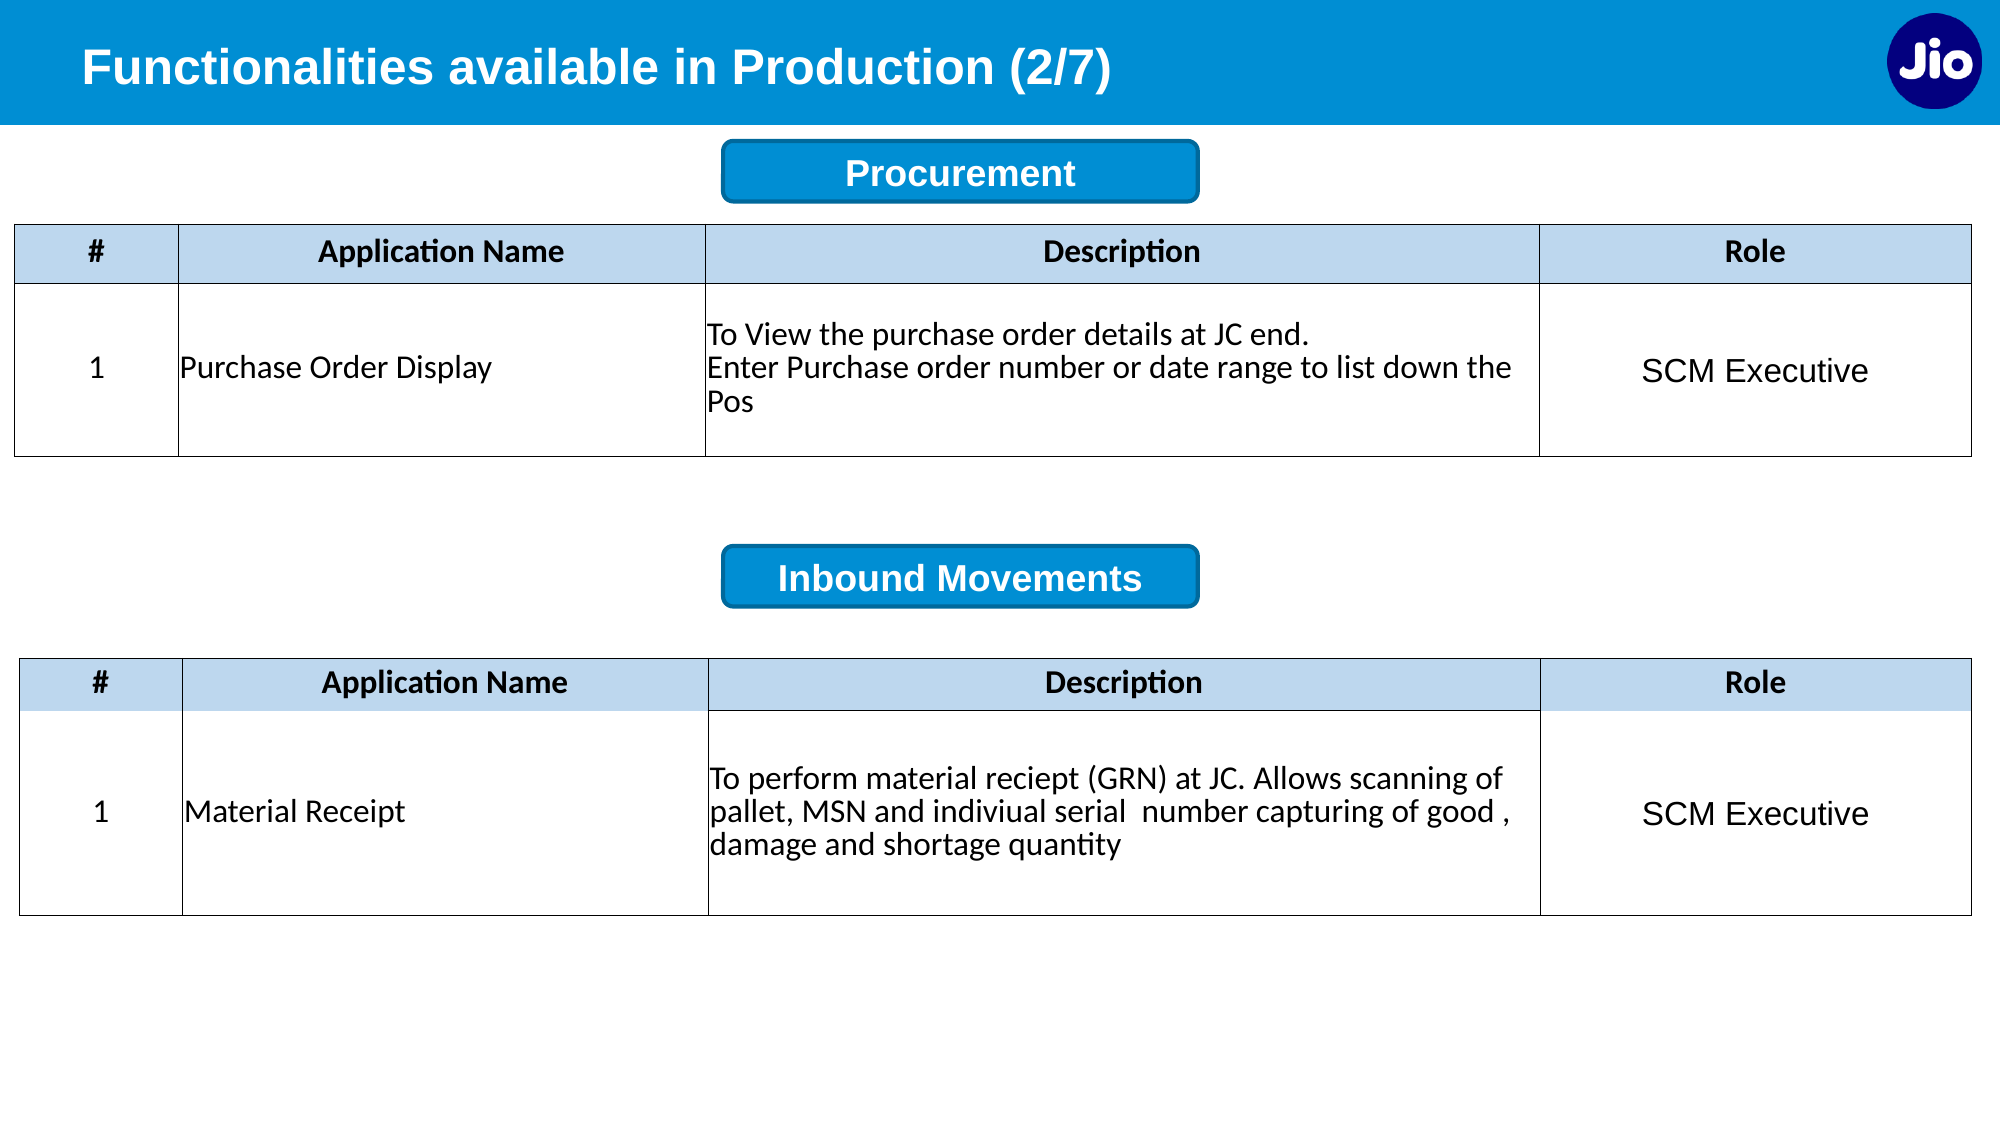

Functionalities available in Production (2/7)
Procurement
| # | Application Name | Description | Role |
| --- | --- | --- | --- |
| 1 | Purchase Order Display | To View the purchase order details at JC end. Enter Purchase order number or date range to list down the Pos | SCM Executive |
Inbound Movements
| # | Application Name | Description | Role |
| --- | --- | --- | --- |
| 1 | Material Receipt | To perform material reciept (GRN) at JC. Allows scanning of pallet, MSN and indiviual serial number capturing of good , damage and shortage quantity | SCM Executive |